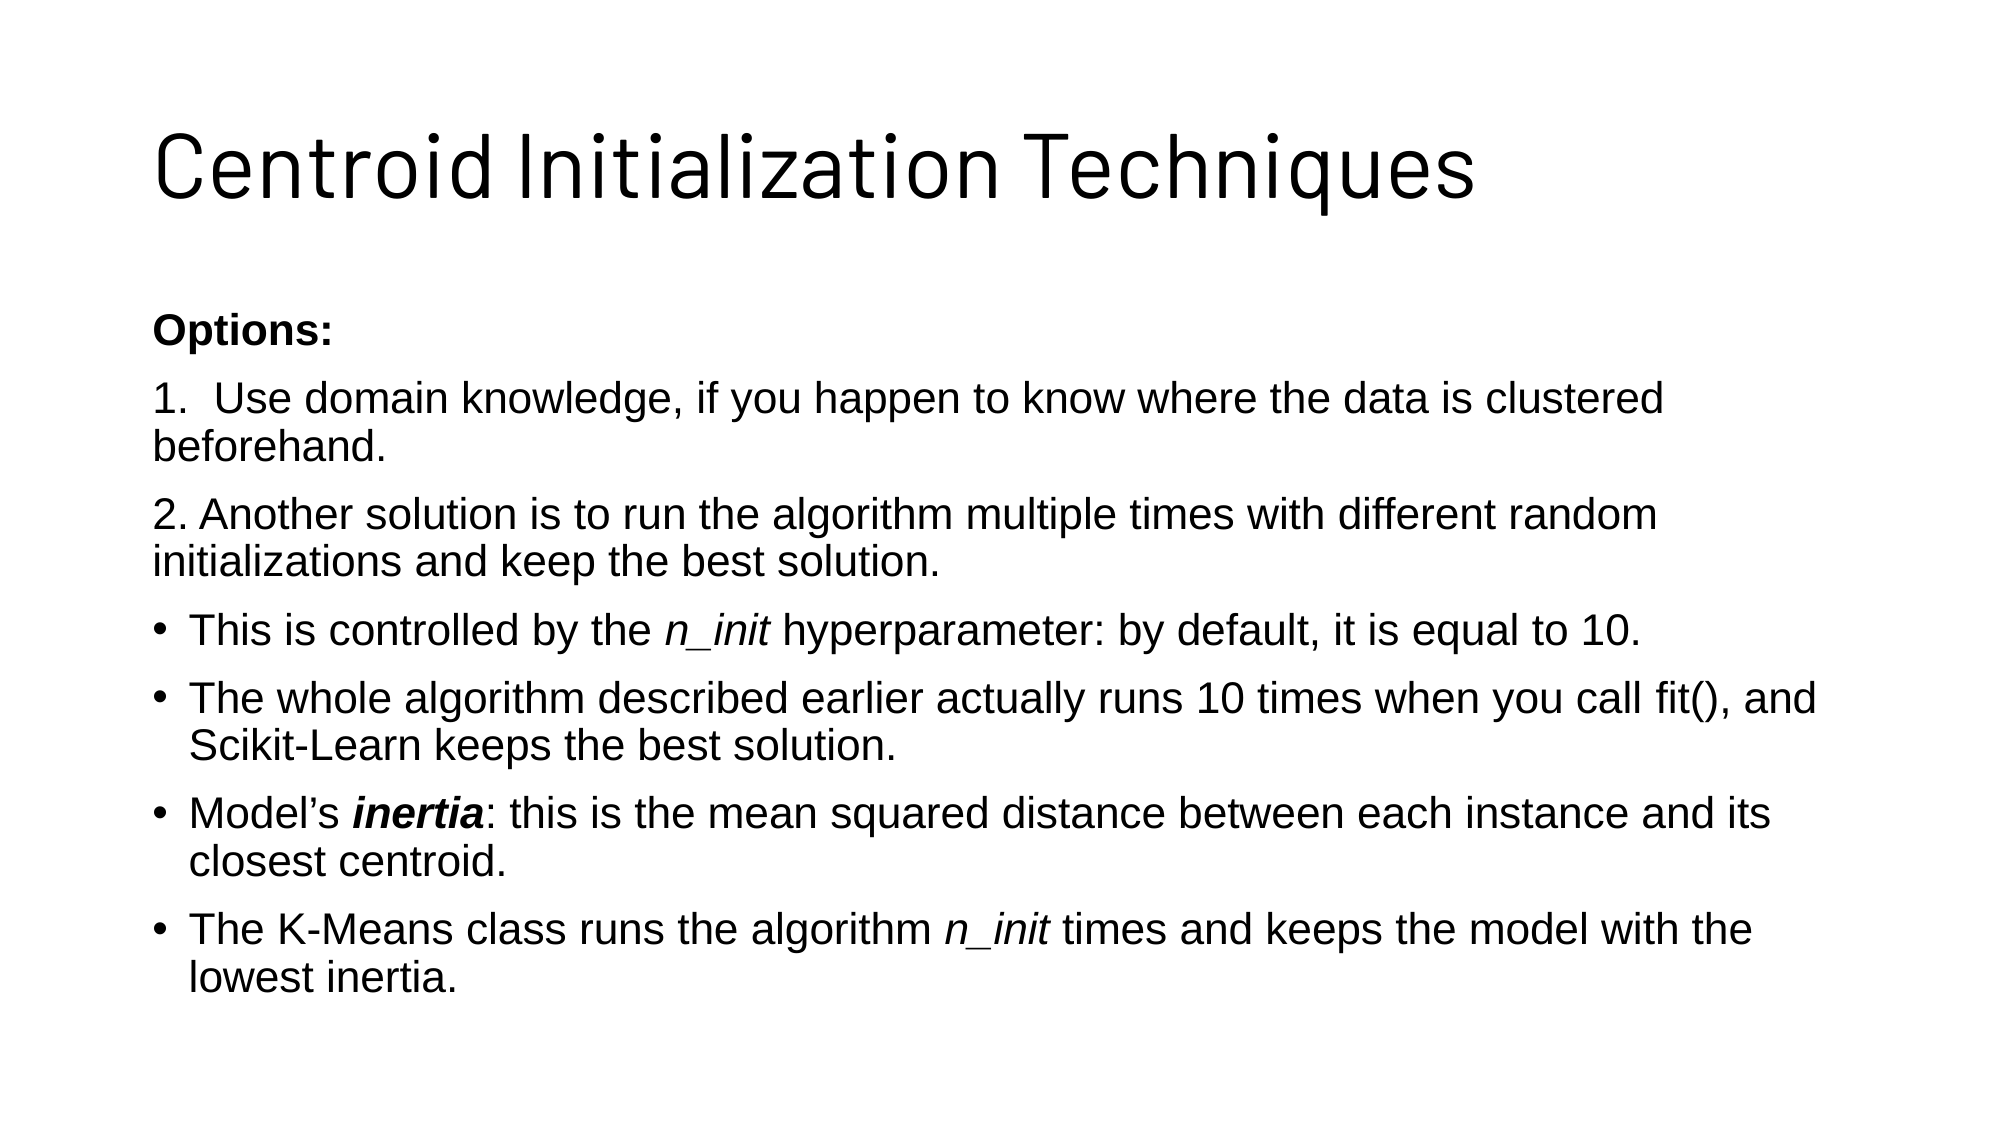

# Centroid Initialization Techniques
Options:
1.  Use domain knowledge, if you happen to know where the data is clustered beforehand.
2. Another solution is to run the algorithm multiple times with different random initializations and keep the best solution.
This is controlled by the n_init hyperparameter: by default, it is equal to 10.
The whole algorithm described earlier actually runs 10 times when you call fit(), and Scikit-Learn keeps the best solution.
Model’s inertia: this is the mean squared distance between each instance and its closest centroid.
The K-Means class runs the algorithm n_init times and keeps the model with the lowest inertia.